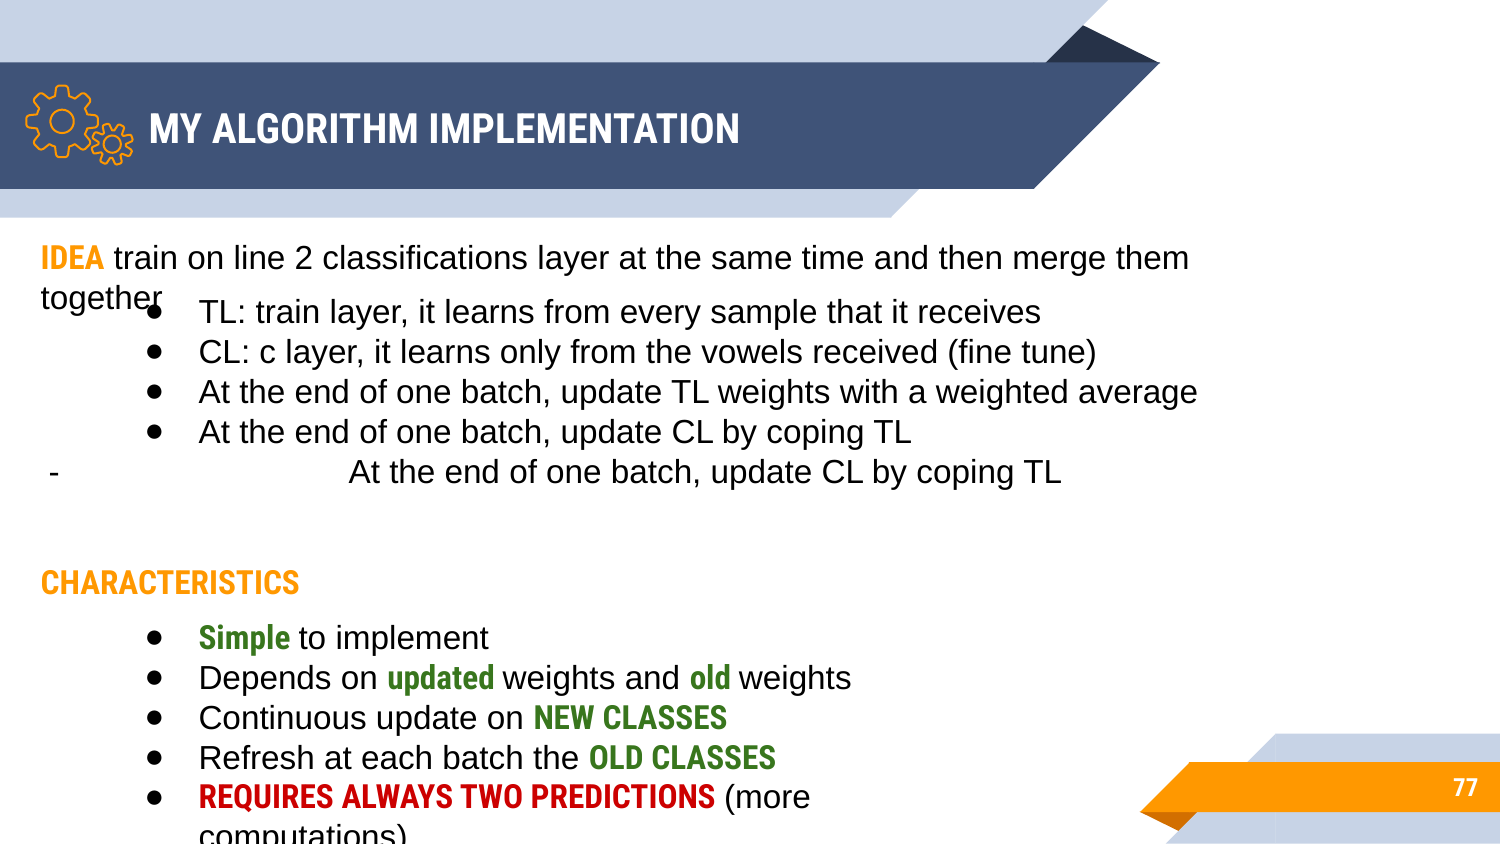

# MY ALGORITHM IMPLEMENTATION

IDEA train on line 2 classifications layer at the same time and then merge them together
TL: train layer, it learns from every sample that it receives
CL: c layer, it learns only from the vowels received (fine tune)
At the end of one batch, update TL weights with a weighted average
At the end of one batch, update CL by coping TL
- 		At the end of one batch, update CL by coping TL

CHARACTERISTICS
Simple to implement
Depends on updated weights and old weights
Continuous update on NEW CLASSES
Refresh at each batch the OLD CLASSES
REQUIRES ALWAYS TWO PREDICTIONS (more computations)
77